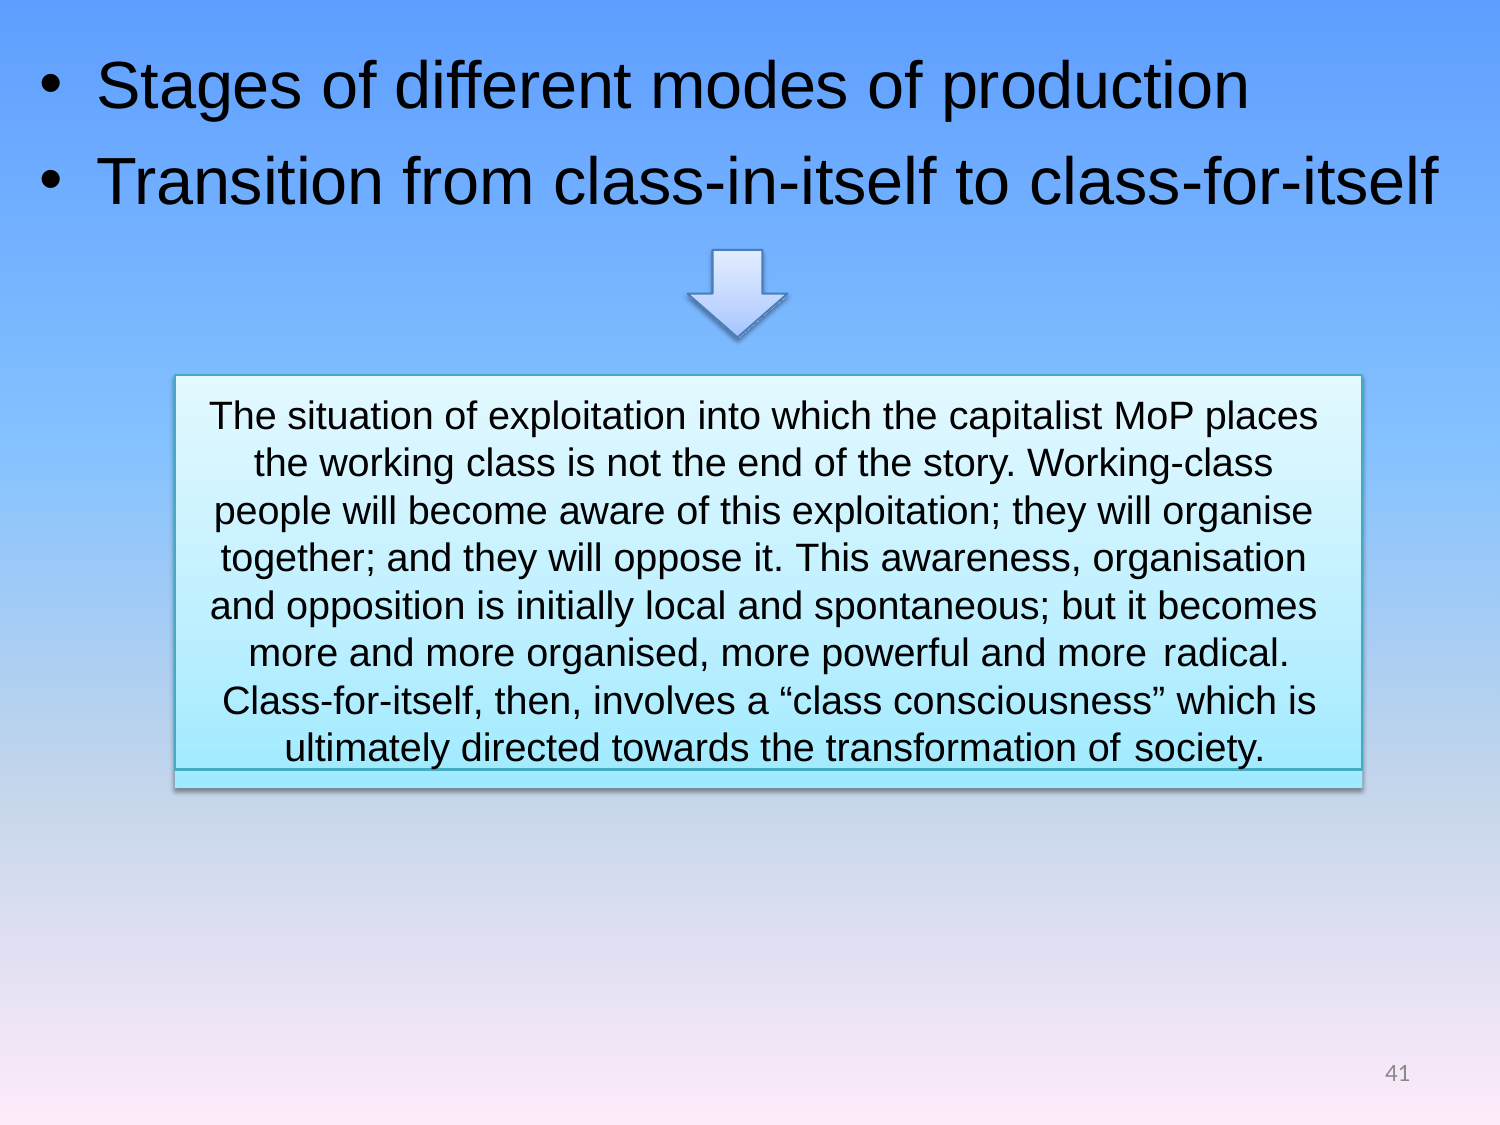

Stages of different modes of production
Transition from class-in-itself to class-for-itself

The situation of exploitation into which the capitalist MoP places  the working class is not the end of the story. Working-class  people will become aware of this exploitation; they will organise  together; and they will oppose it. This awareness, organisation  and opposition is initially local and spontaneous; but it becomes  more and more organised, more powerful and more radical.
Class-for-itself, then, involves a “class consciousness” which is  ultimately directed towards the transformation of society.

41